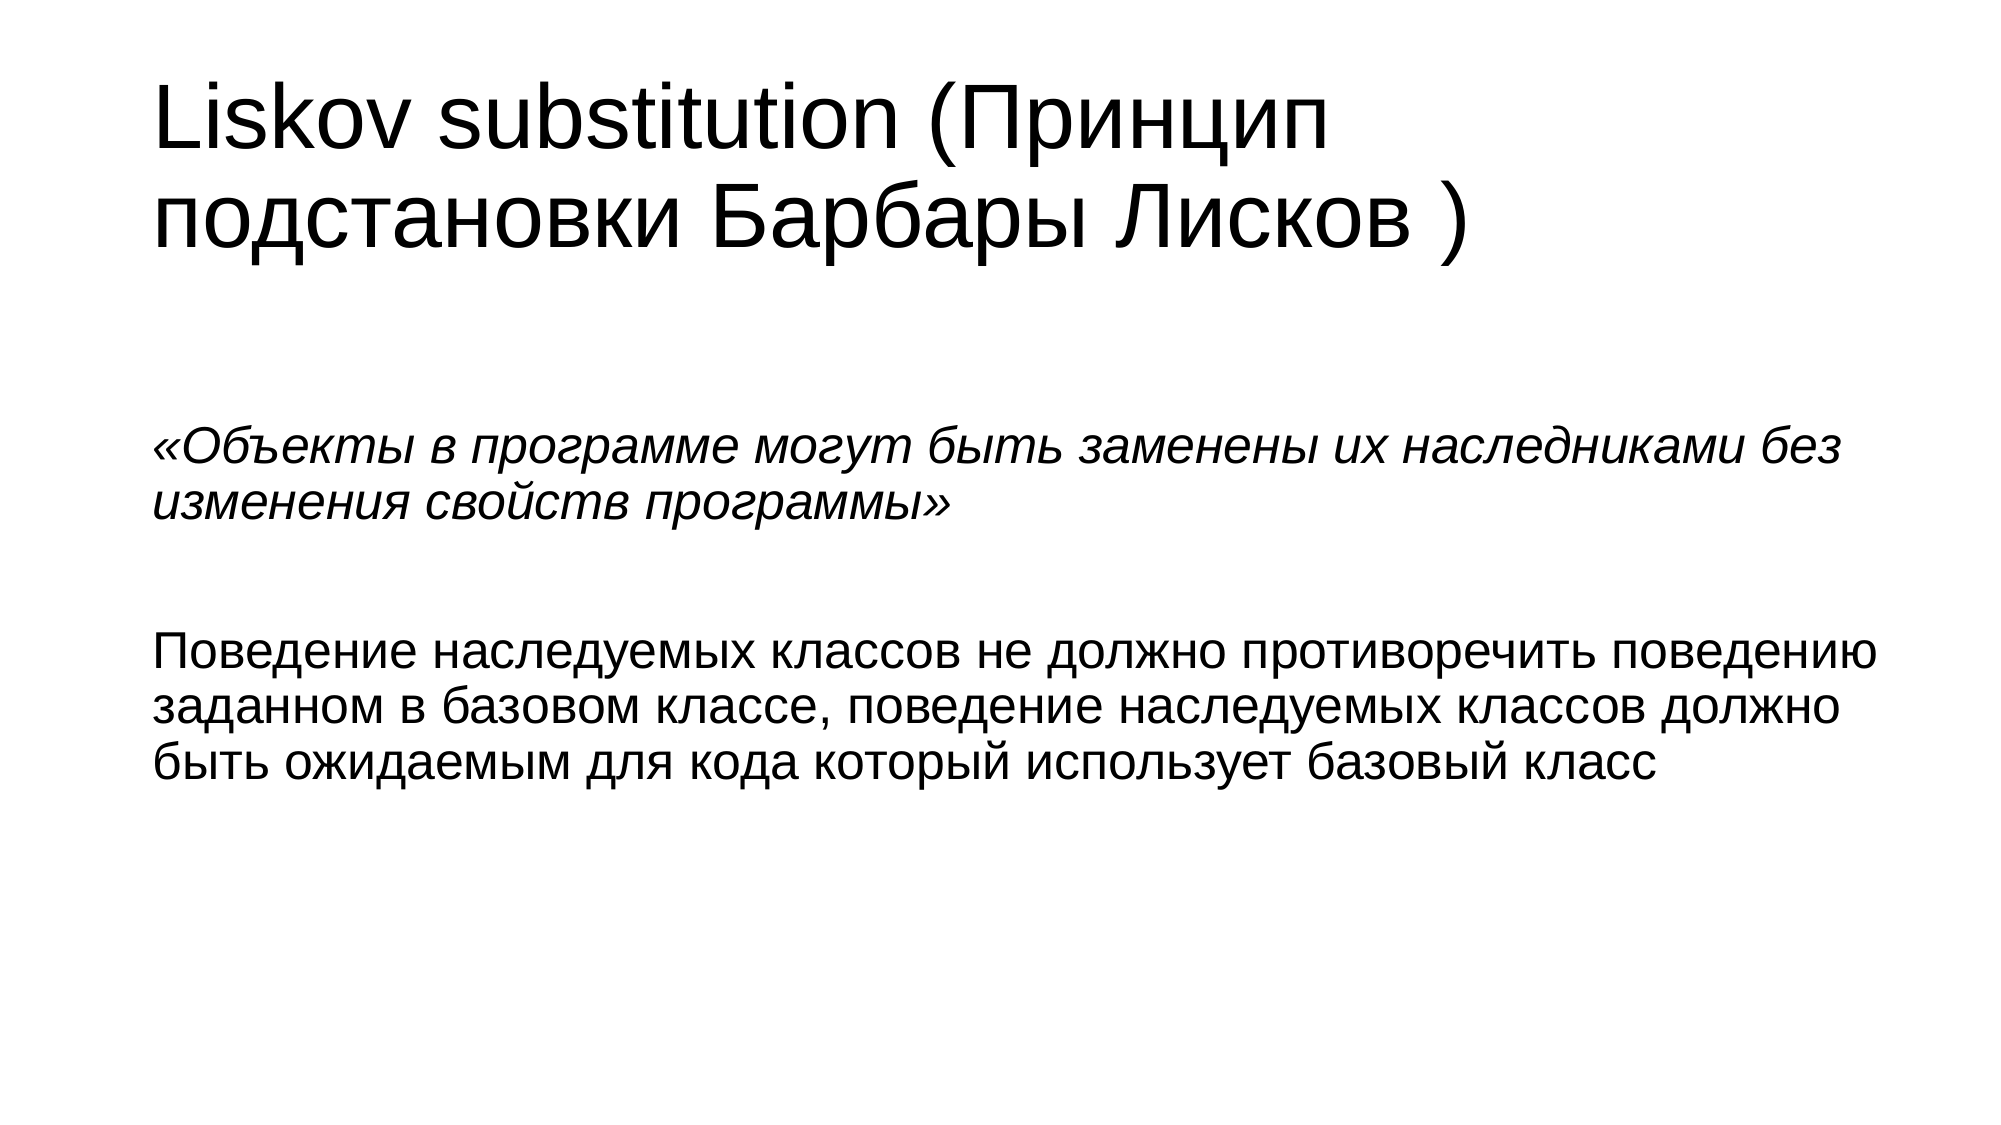

# Liskov substitution (Принцип подстановки Барбары Лисков )
«Объекты в программе могут быть заменены их наследниками без изменения свойств программы»

Поведение наследуемых классов не должно противоречить поведению заданном в базовом классе, поведение наследуемых классов должно быть ожидаемым для кода который использует базовый класс